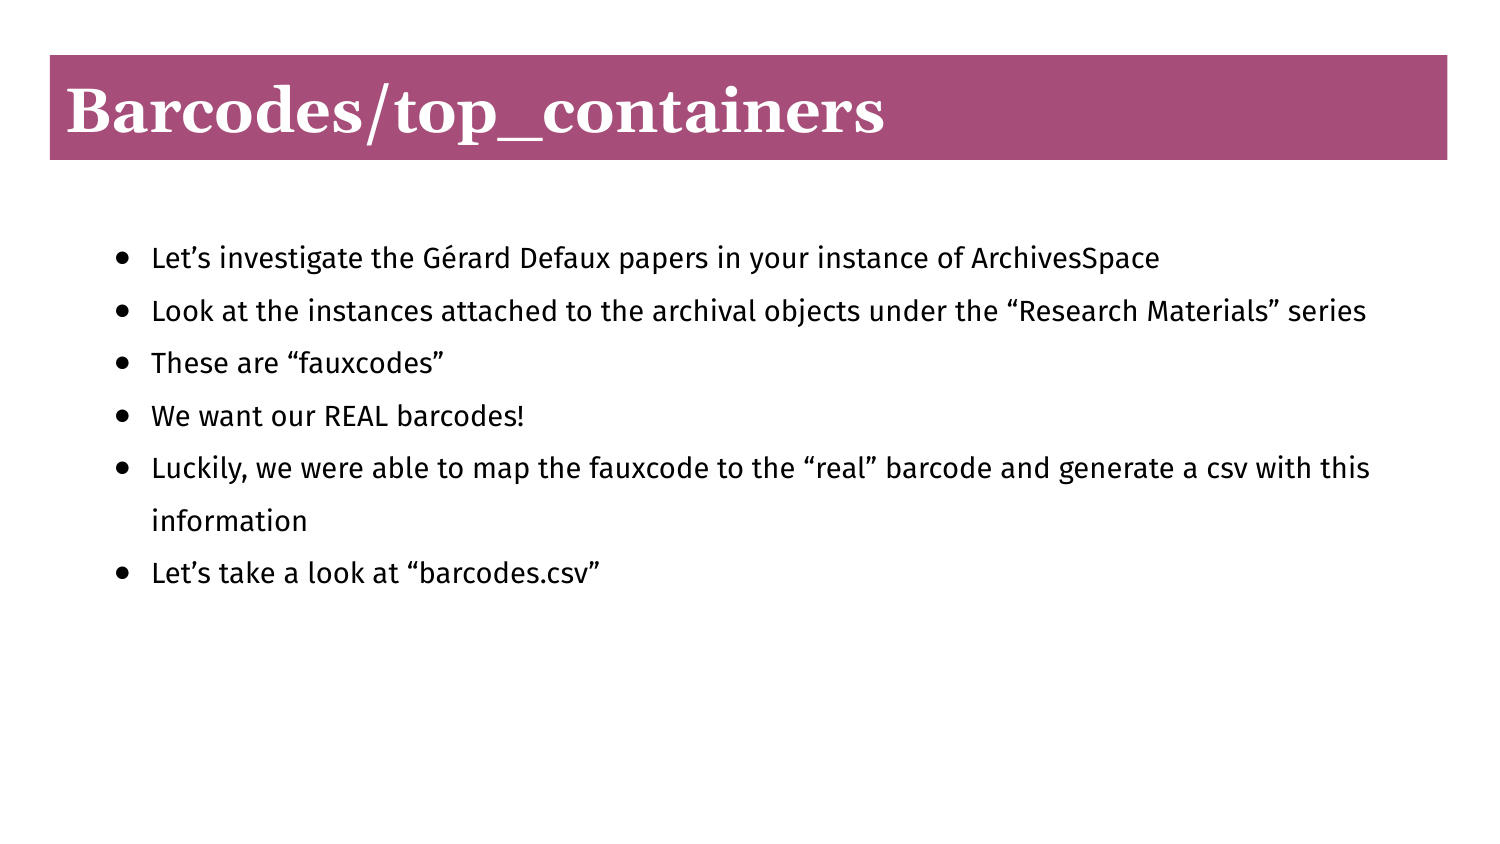

Barcodes/top_containers
Let’s investigate the Gérard Defaux papers in your instance of ArchivesSpace
Look at the instances attached to the archival objects under the “Research Materials” series
These are “fauxcodes”
We want our REAL barcodes!
Luckily, we were able to map the fauxcode to the “real” barcode and generate a csv with this information
Let’s take a look at “barcodes.csv”